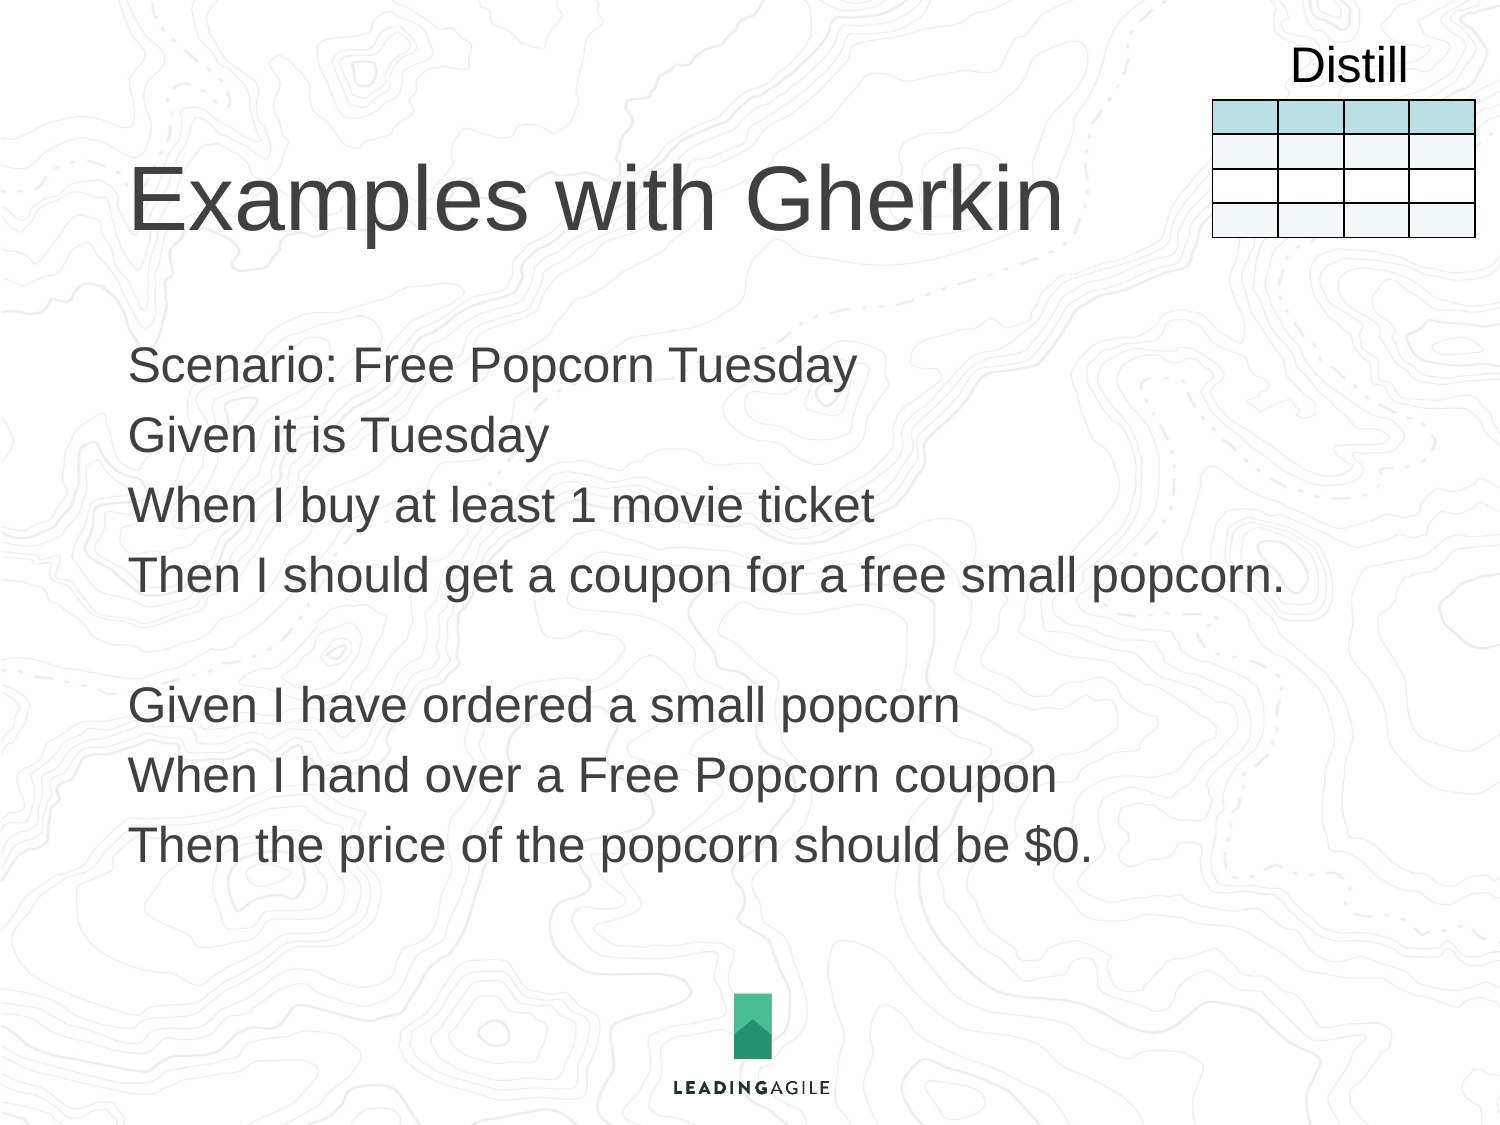

Distill
# Examples with Gherkin
|  |  |  |  |
| --- | --- | --- | --- |
|  |  |  |  |
|  |  |  |  |
|  |  |  |  |
Scenario: Free Popcorn Tuesday
Given it is Tuesday
When I buy at least 1 movie ticket
Then I should get a coupon for a free small popcorn.
Given I have ordered a small popcorn
When I hand over a Free Popcorn coupon
Then the price of the popcorn should be $0.